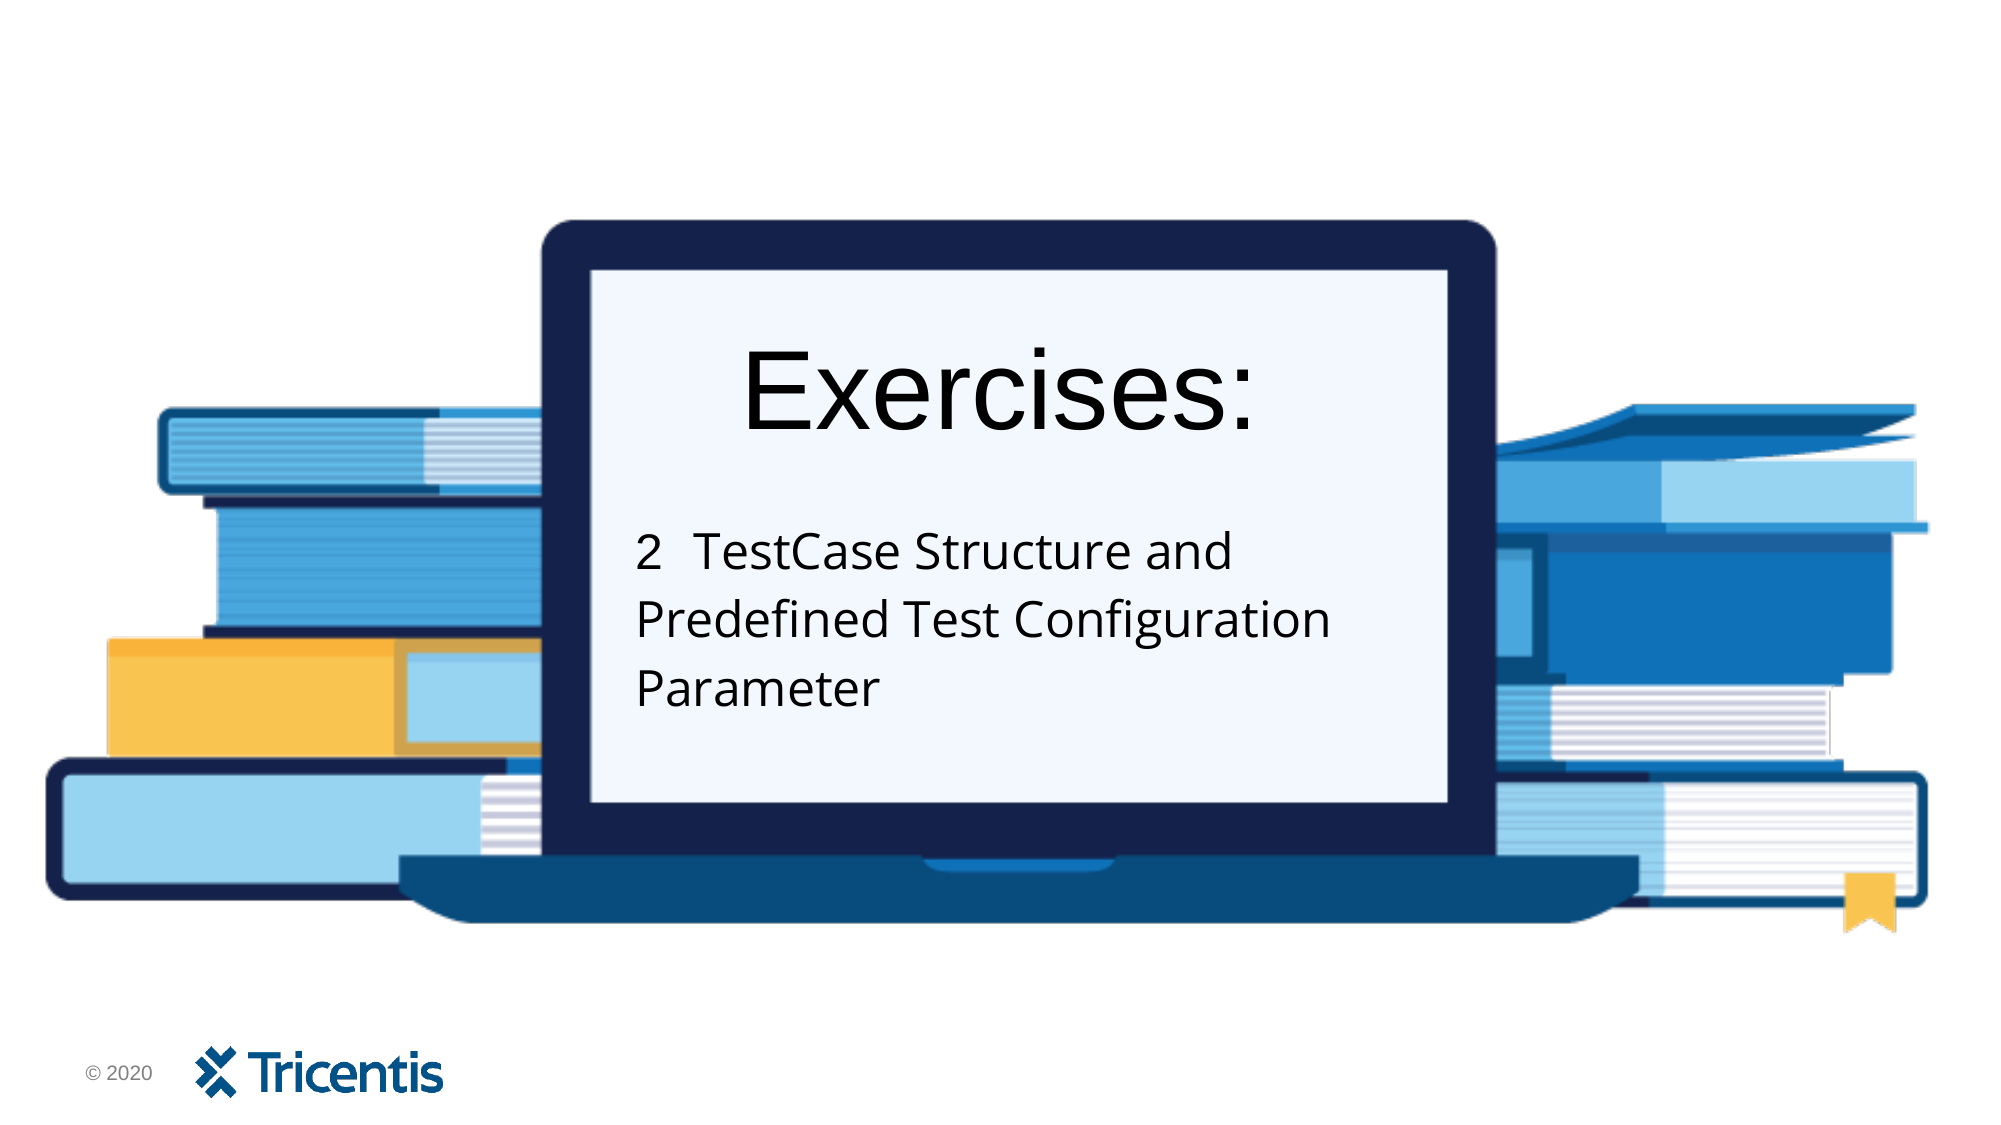

# 2	TestCase Structure and Predefined Test Configuration Parameter